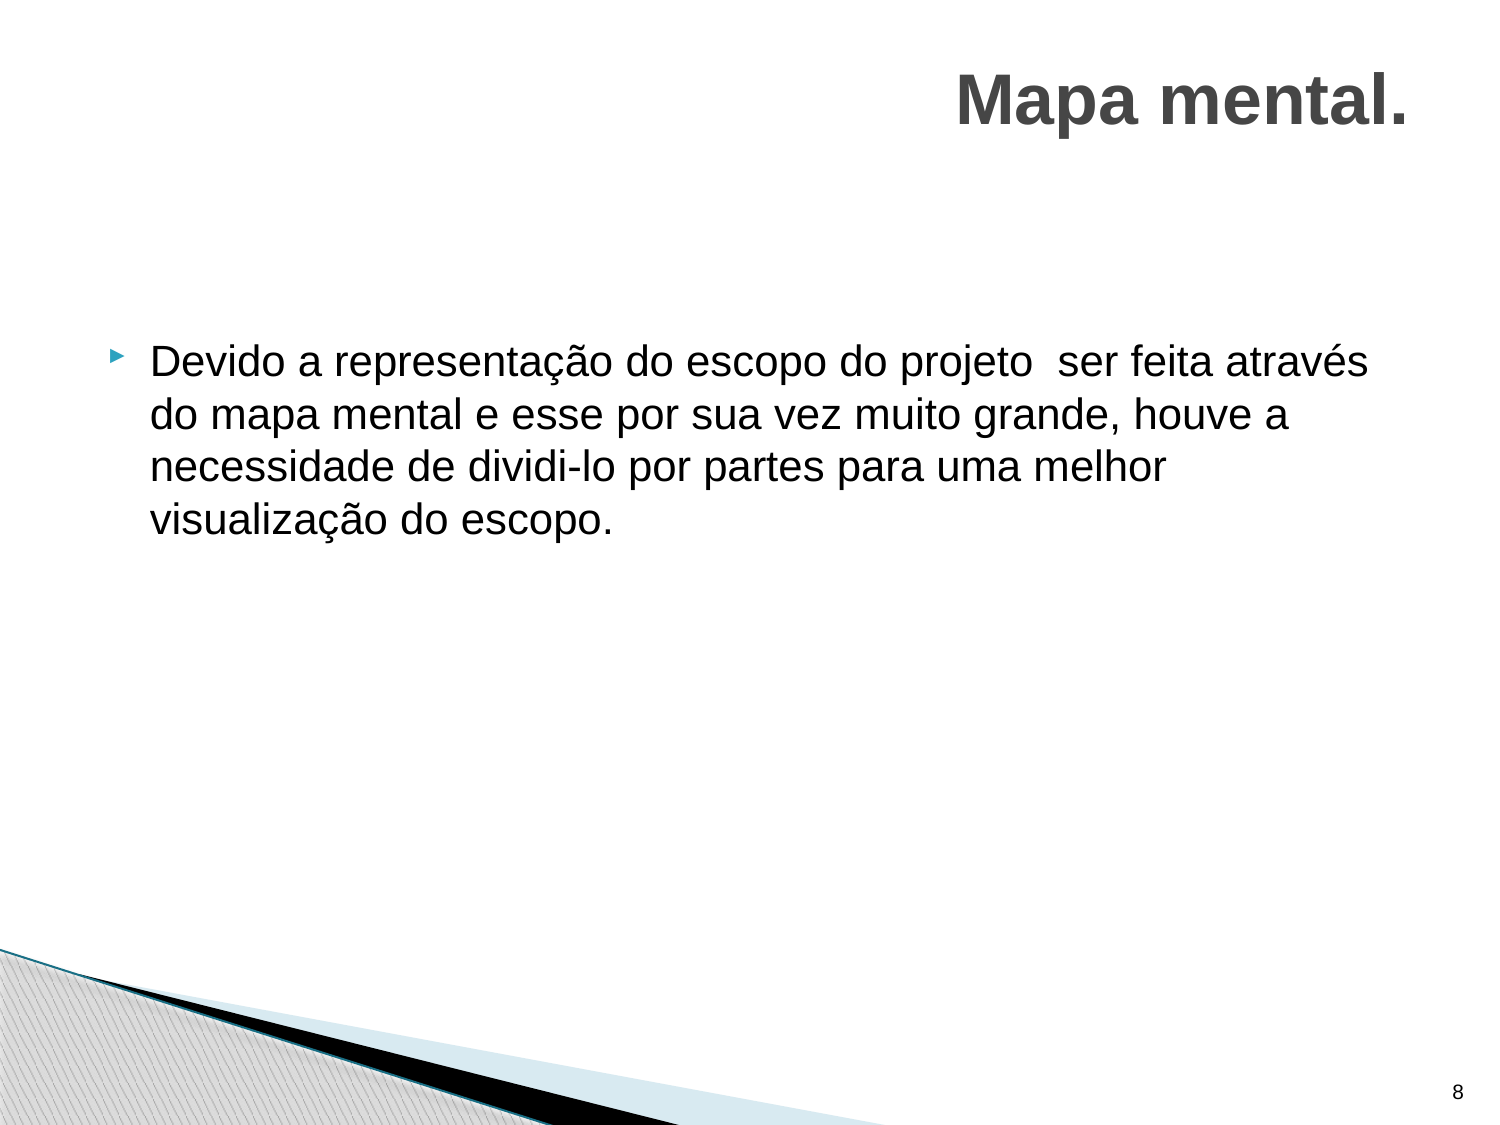

# Mapa mental.
Devido a representação do escopo do projeto  ser feita através do mapa mental e esse por sua vez muito grande, houve a necessidade de dividi-lo por partes para uma melhor visualização do escopo.
8